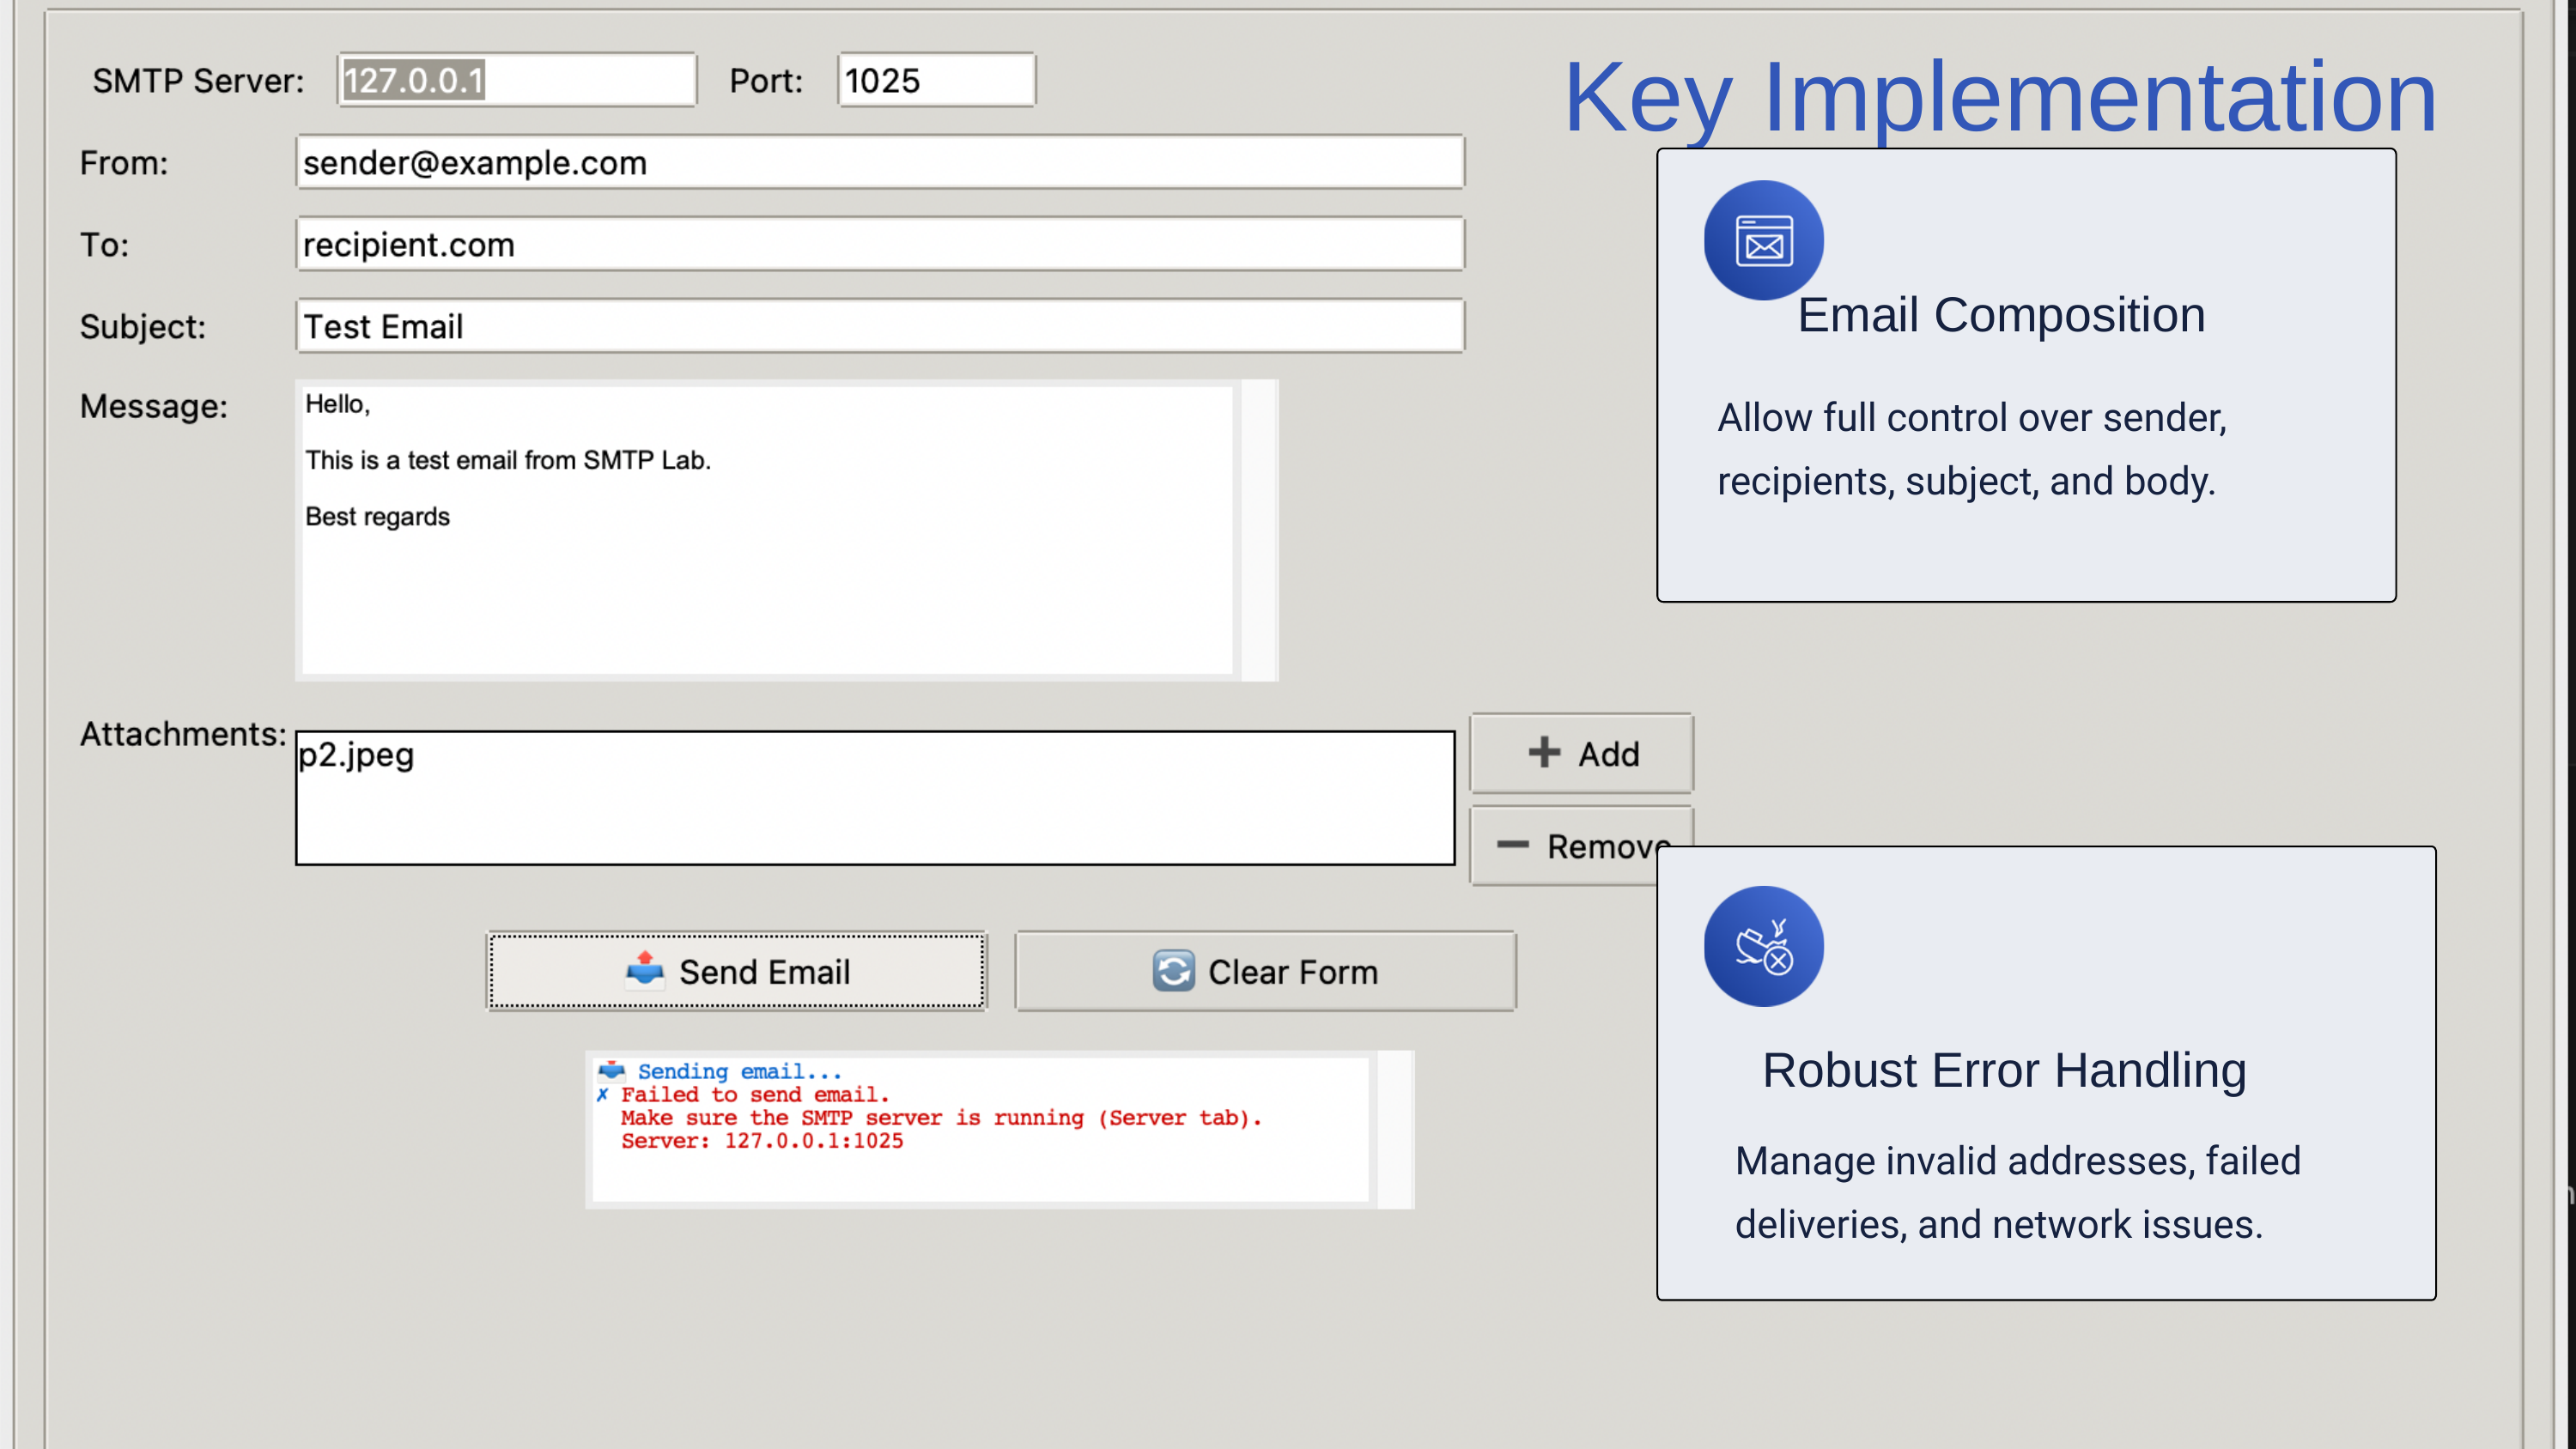

Key Implementation

Email Composition
Allow full control over sender, recipients, subject, and body.

Robust Error Handling
Manage invalid addresses, failed deliveries, and network issues.